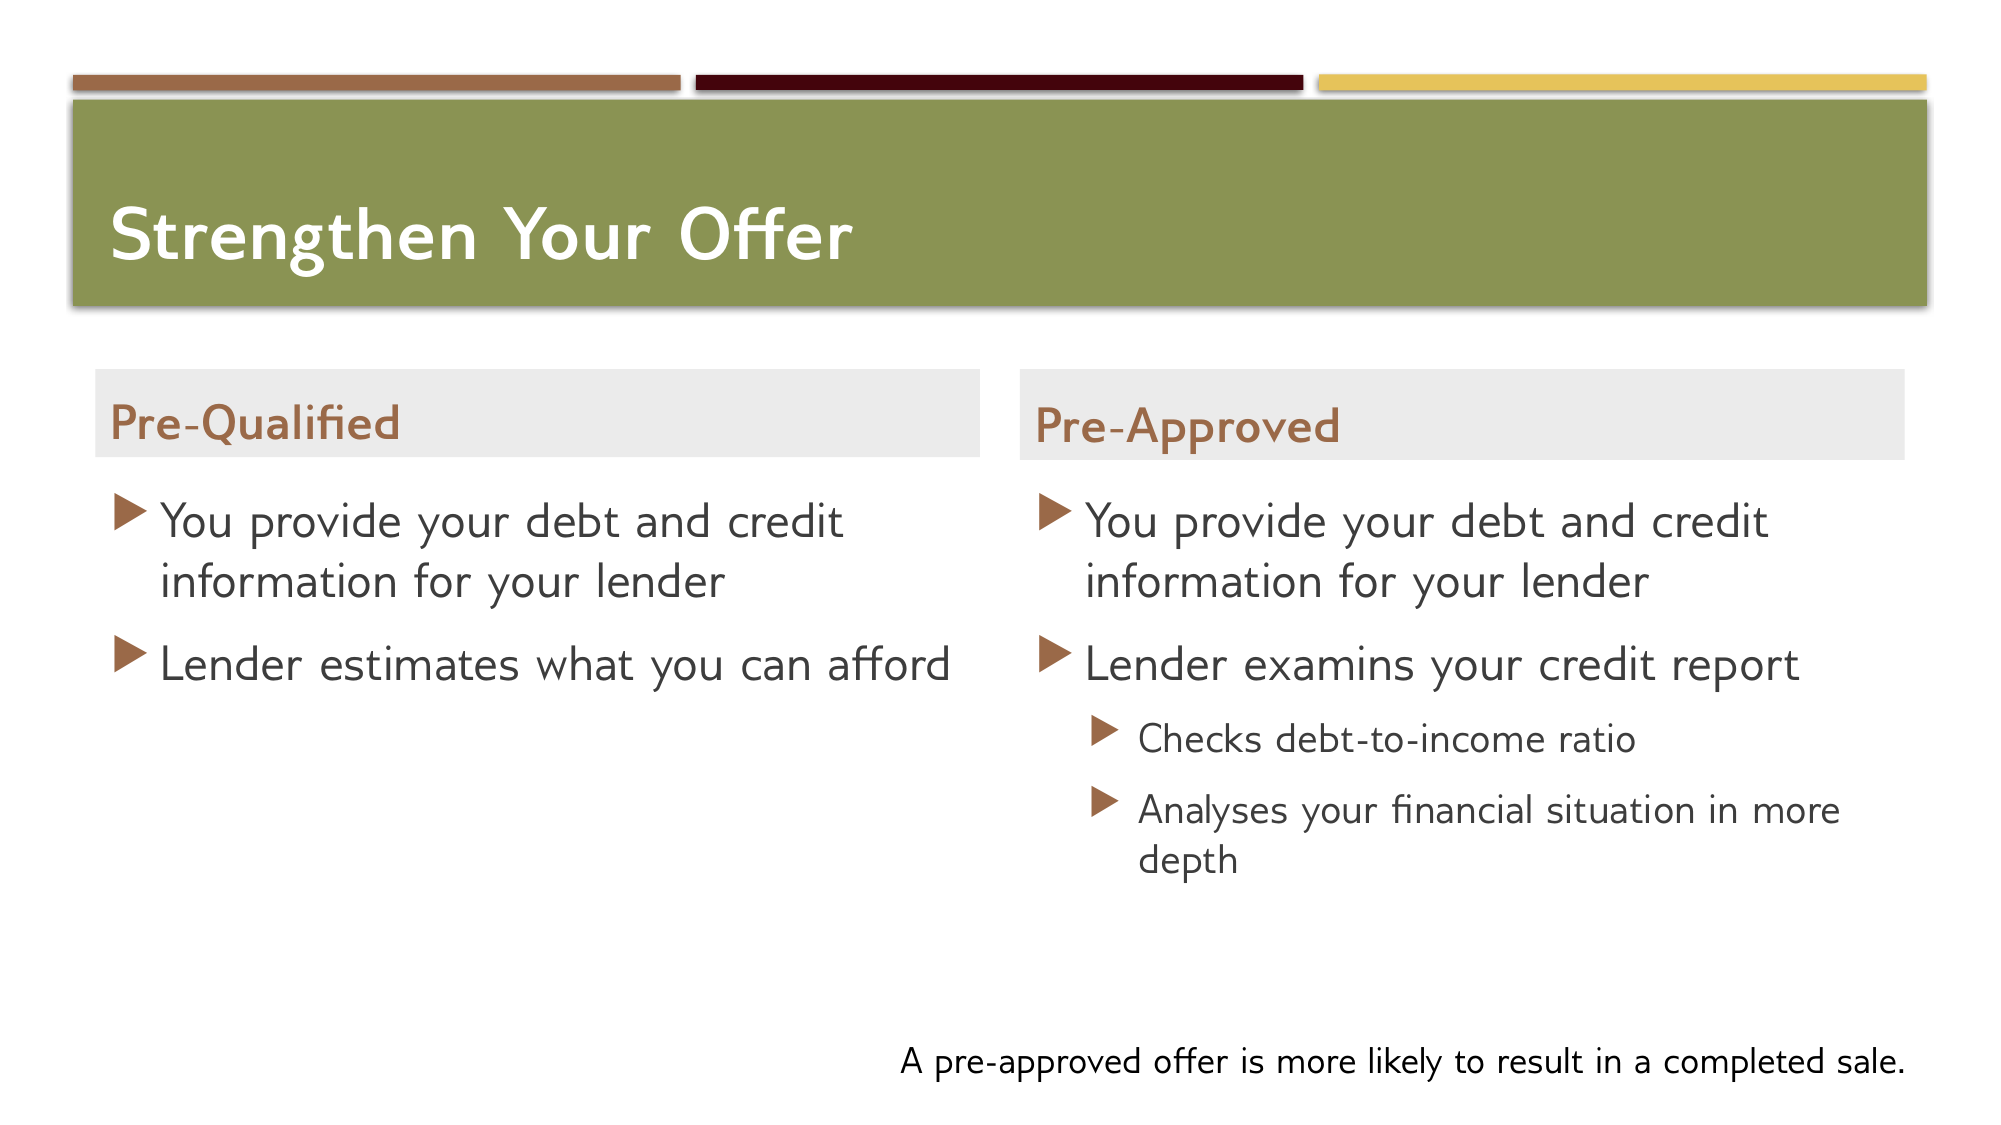

# Strengthen Your Offer
Pre-Qualified
Pre-Approved
You provide your debt and credit information for your lender
Lender estimates what you can afford
You provide your debt and credit information for your lender
Lender examins your credit report
Checks debt-to-income ratio
Analyses your financial situation in more depth
A pre-approved offer is more likely to result in a completed sale.